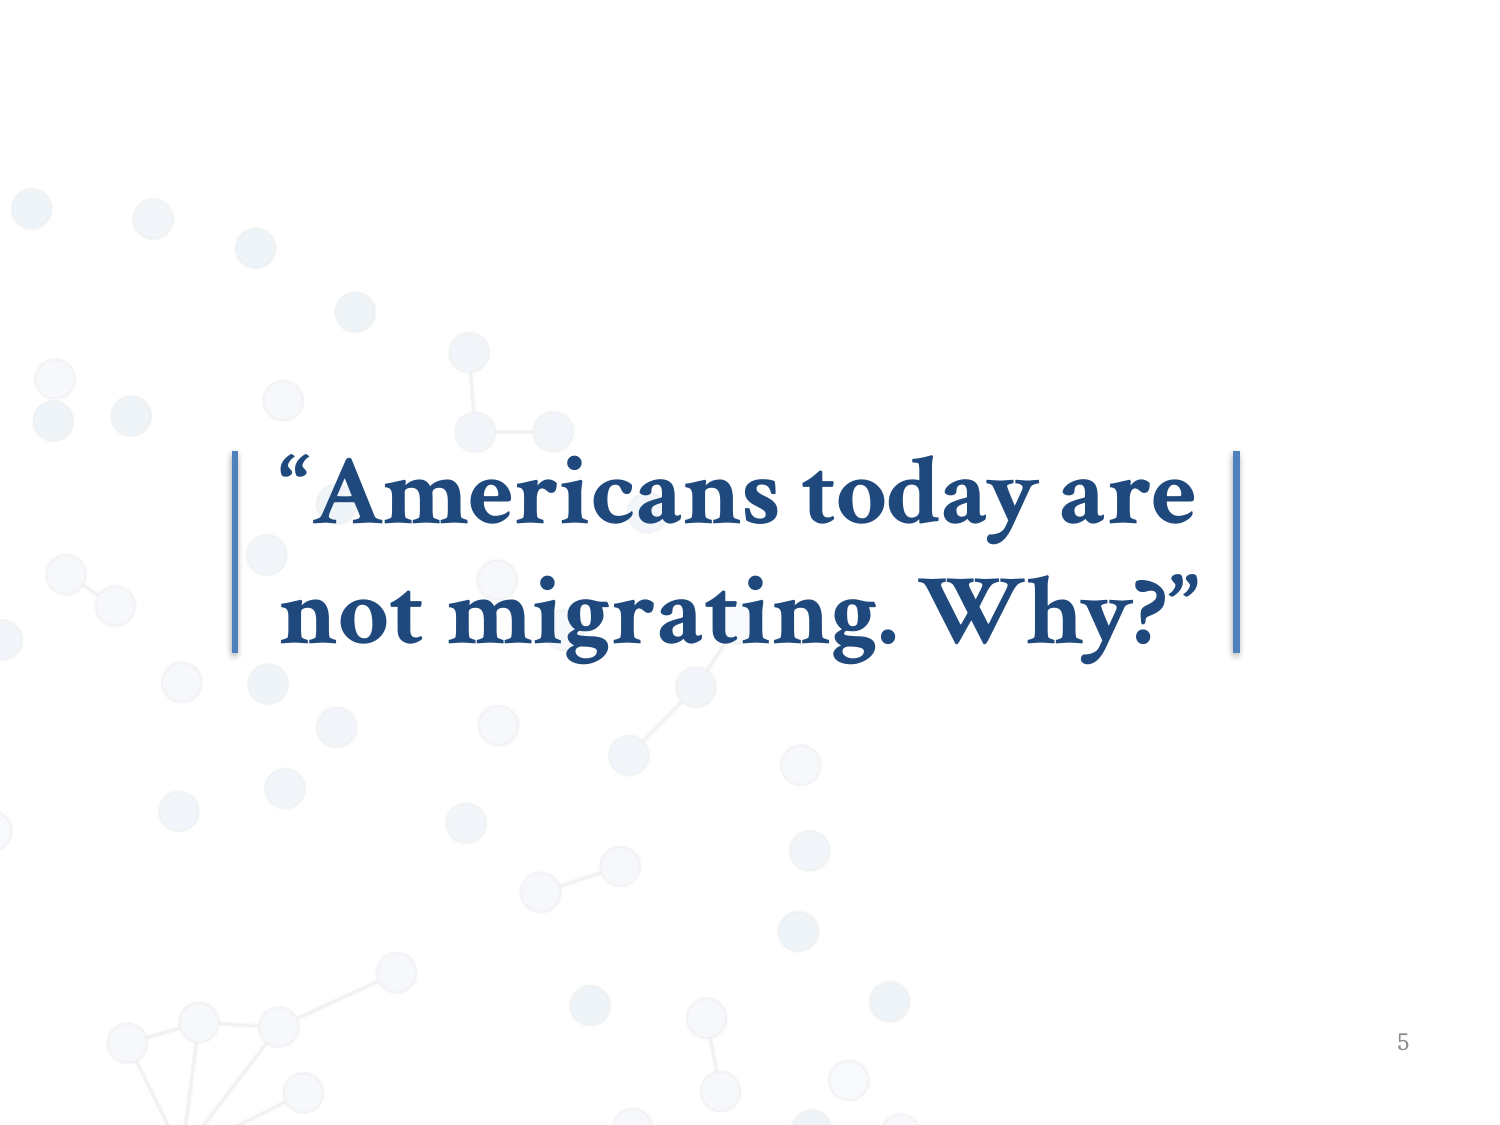

“Americans today are not migrating. Why?”
5